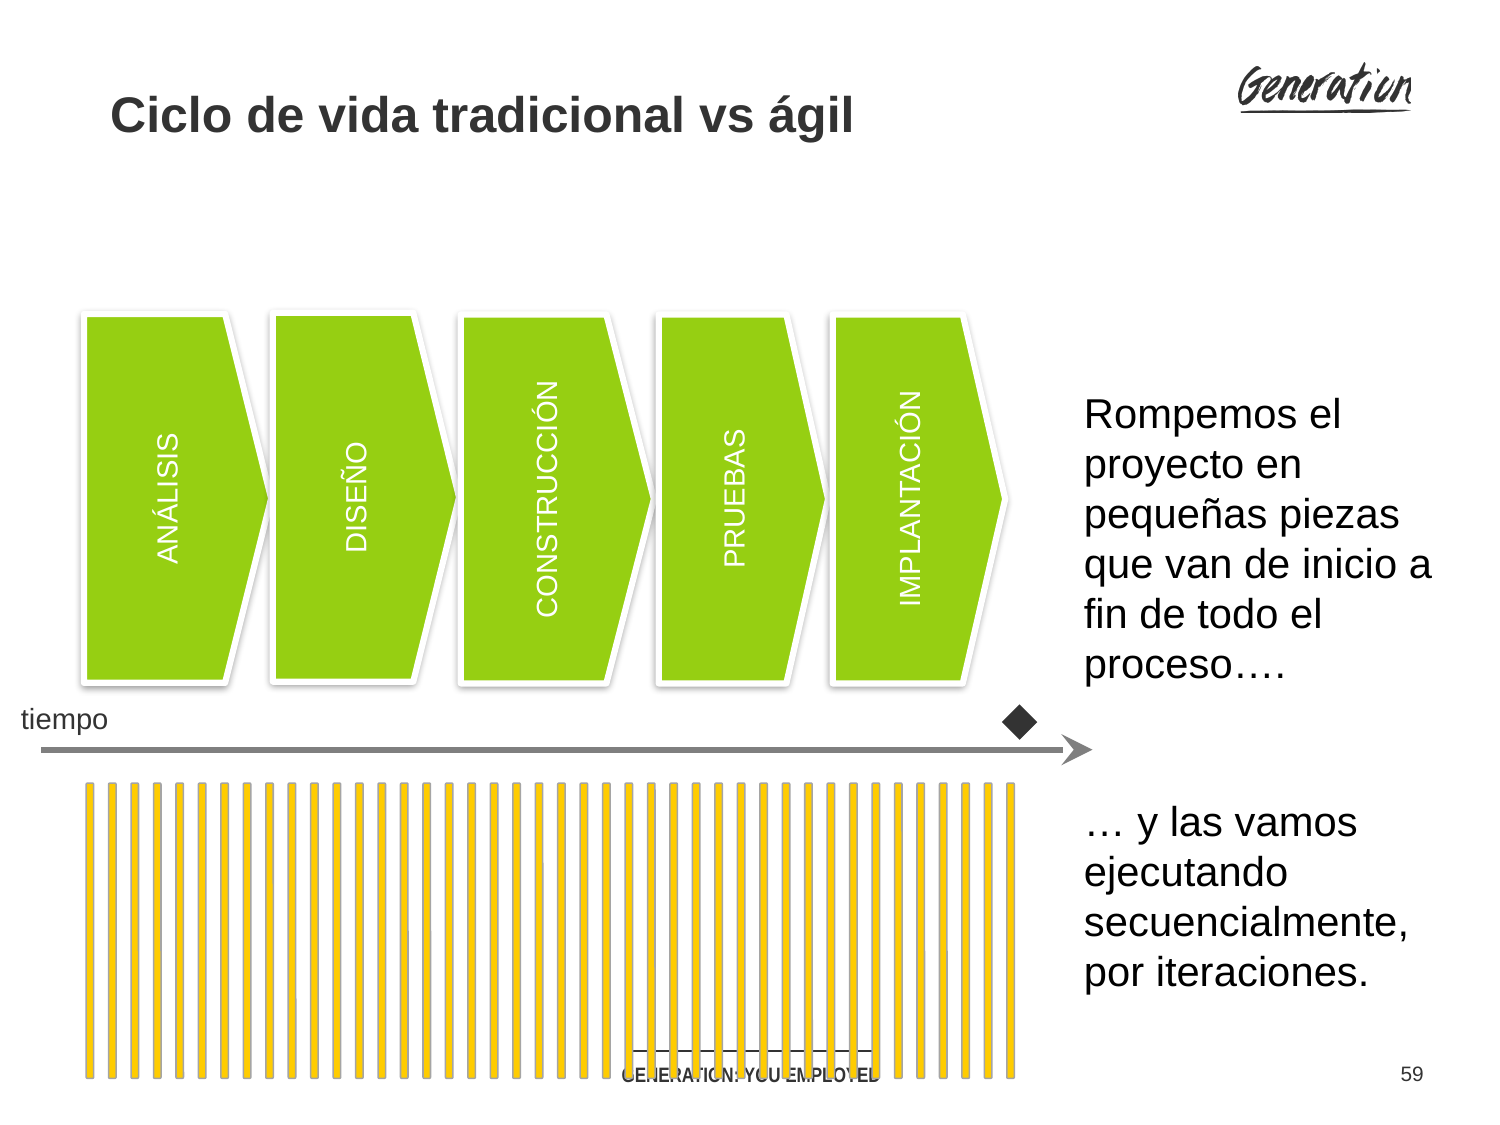

Ciclo de vida tradicional vs ágil

Rompemos el proyecto en pequeñas piezas que van de inicio a fin de todo el proceso….
CONSTRUCCIÓN
DISEÑO
ANÁLISIS
IMPLANTACIÓN
PRUEBAS
tiempo

… y las vamos ejecutando secuencialmente, por iteraciones.